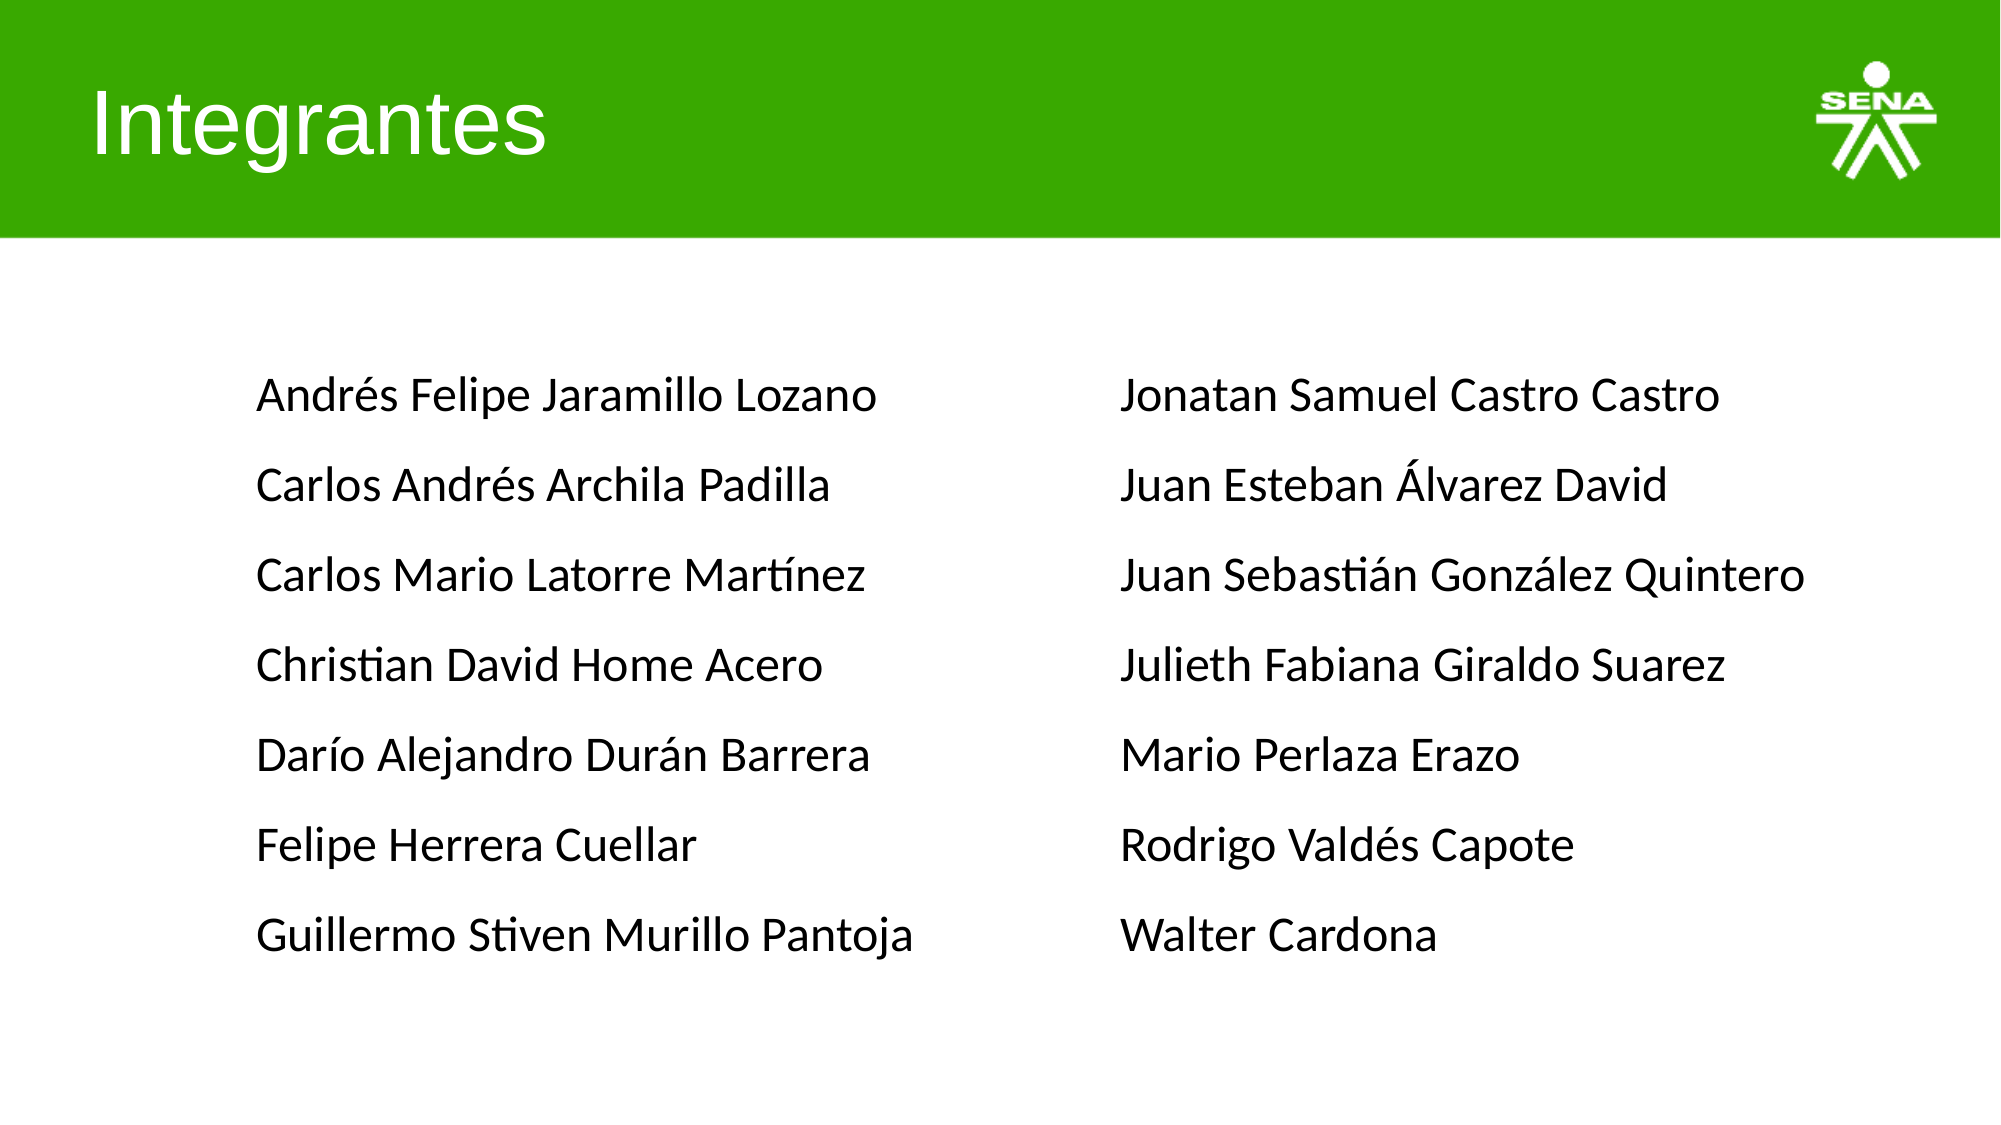

# Integrantes
Jonatan Samuel Castro Castro
Juan Esteban Álvarez David
Juan Sebastián González Quintero
Julieth Fabiana Giraldo Suarez
Mario Perlaza Erazo
Rodrigo Valdés Capote
Walter Cardona
Andrés Felipe Jaramillo Lozano
Carlos Andrés Archila Padilla
Carlos Mario Latorre Martínez
Christian David Home Acero
Darío Alejandro Durán Barrera
Felipe Herrera Cuellar
Guillermo Stiven Murillo Pantoja